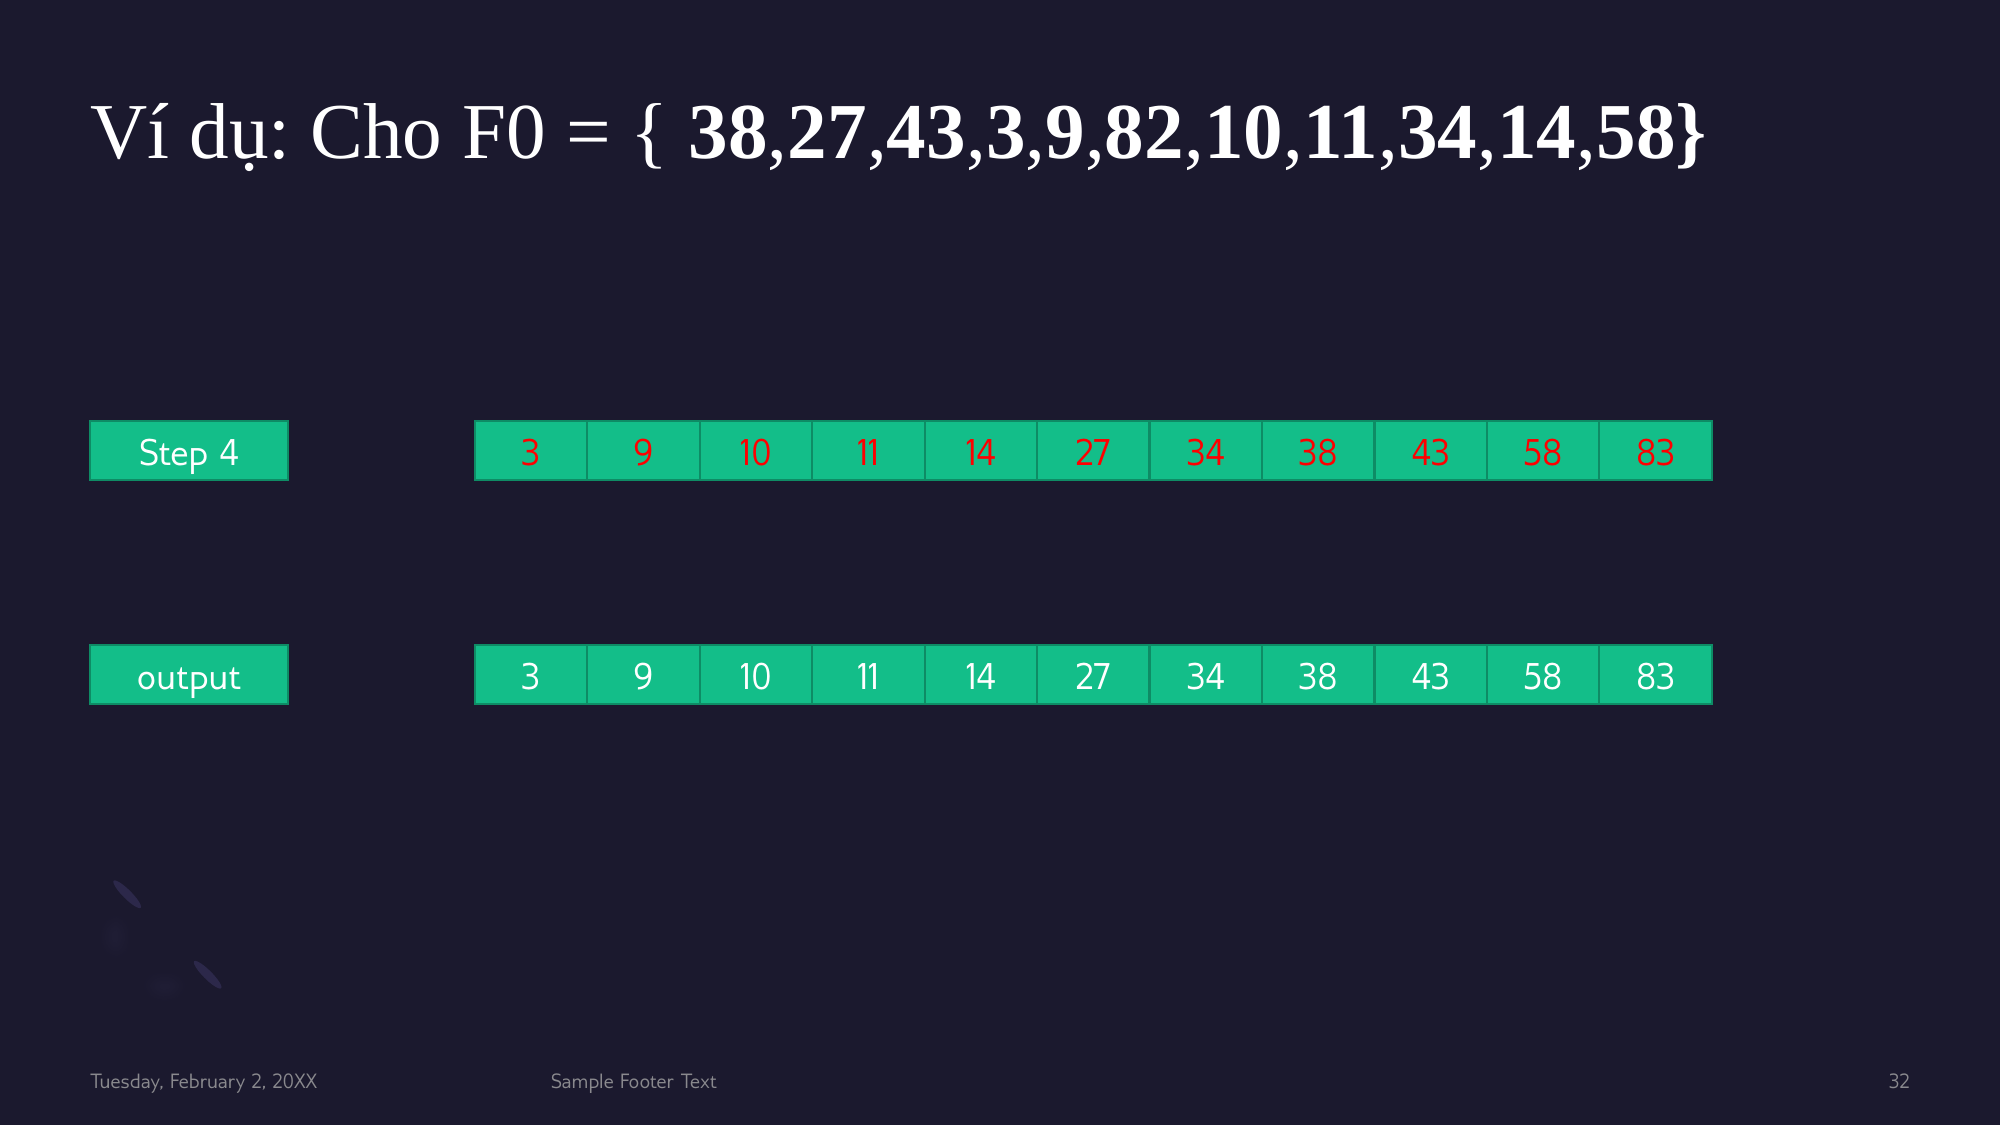

# Ví dụ: Cho F0 = { 38,27,43,3,9,82,10,11,34,14,58}
Step 4
3
9
10
11
14
43
58
83
27
34
38
output
3
9
10
11
14
43
58
83
27
34
38
Tuesday, February 2, 20XX
Sample Footer Text
32